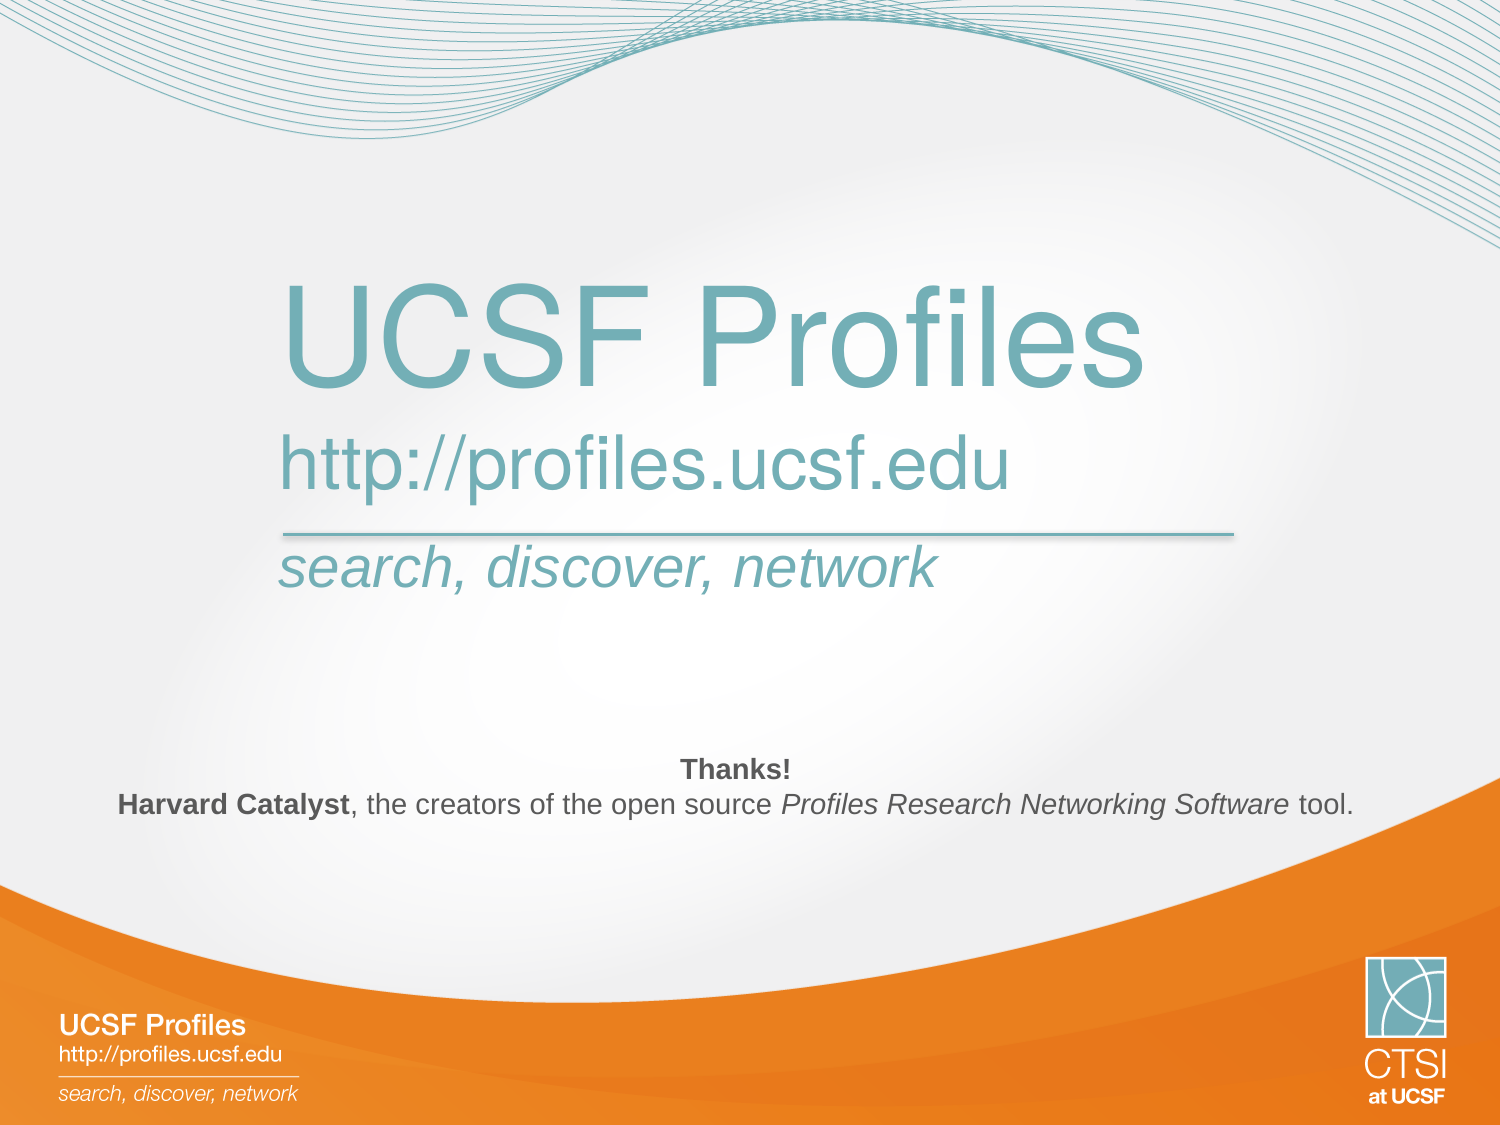

UCSF Profiles
http://profiles.ucsf.edu
search, discover, network
Thanks!
Harvard Catalyst, the creators of the open source Profiles Research Networking Software tool.